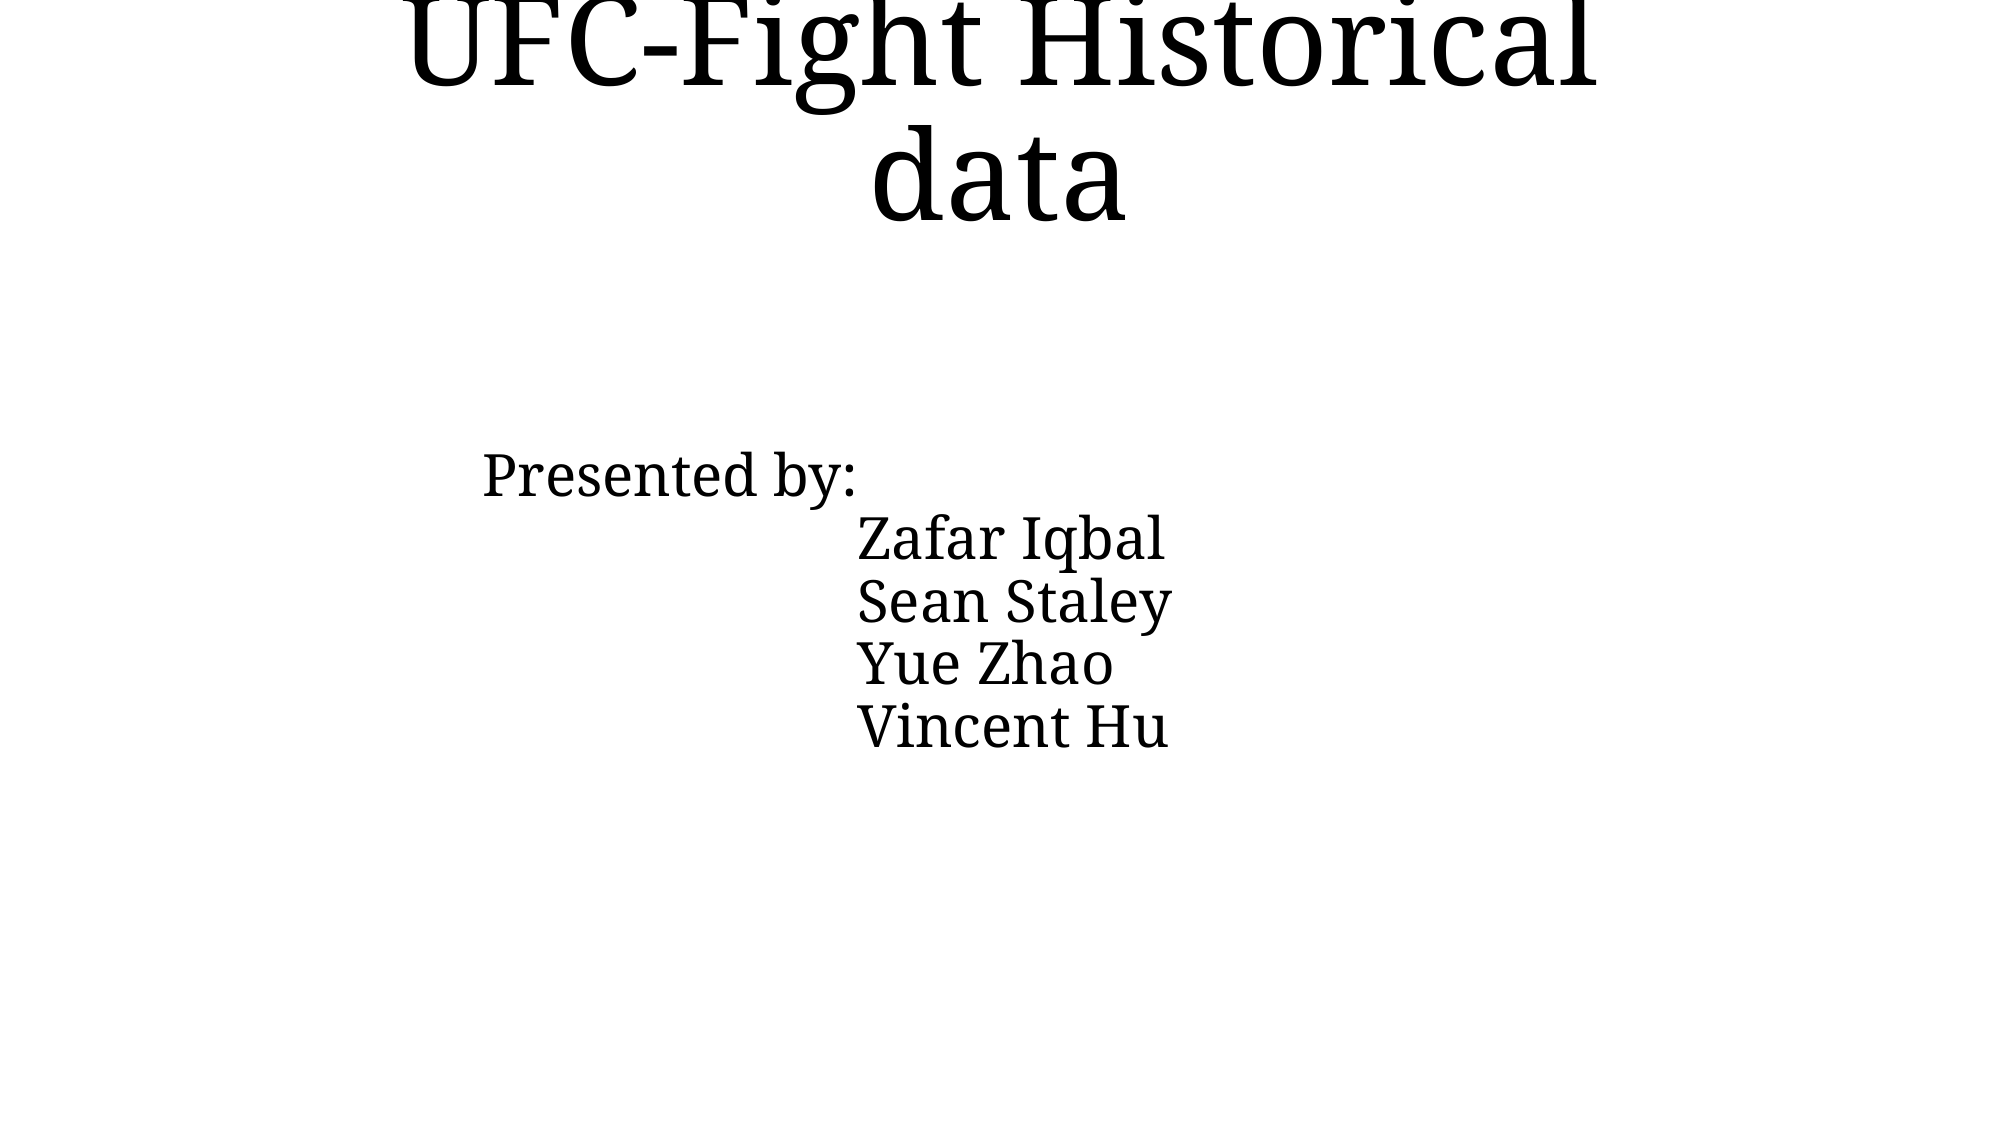

UFC-Fight Historical data

Presented by:
Zafar Iqbal
Sean Staley
Yue Zhao
Vincent Hu